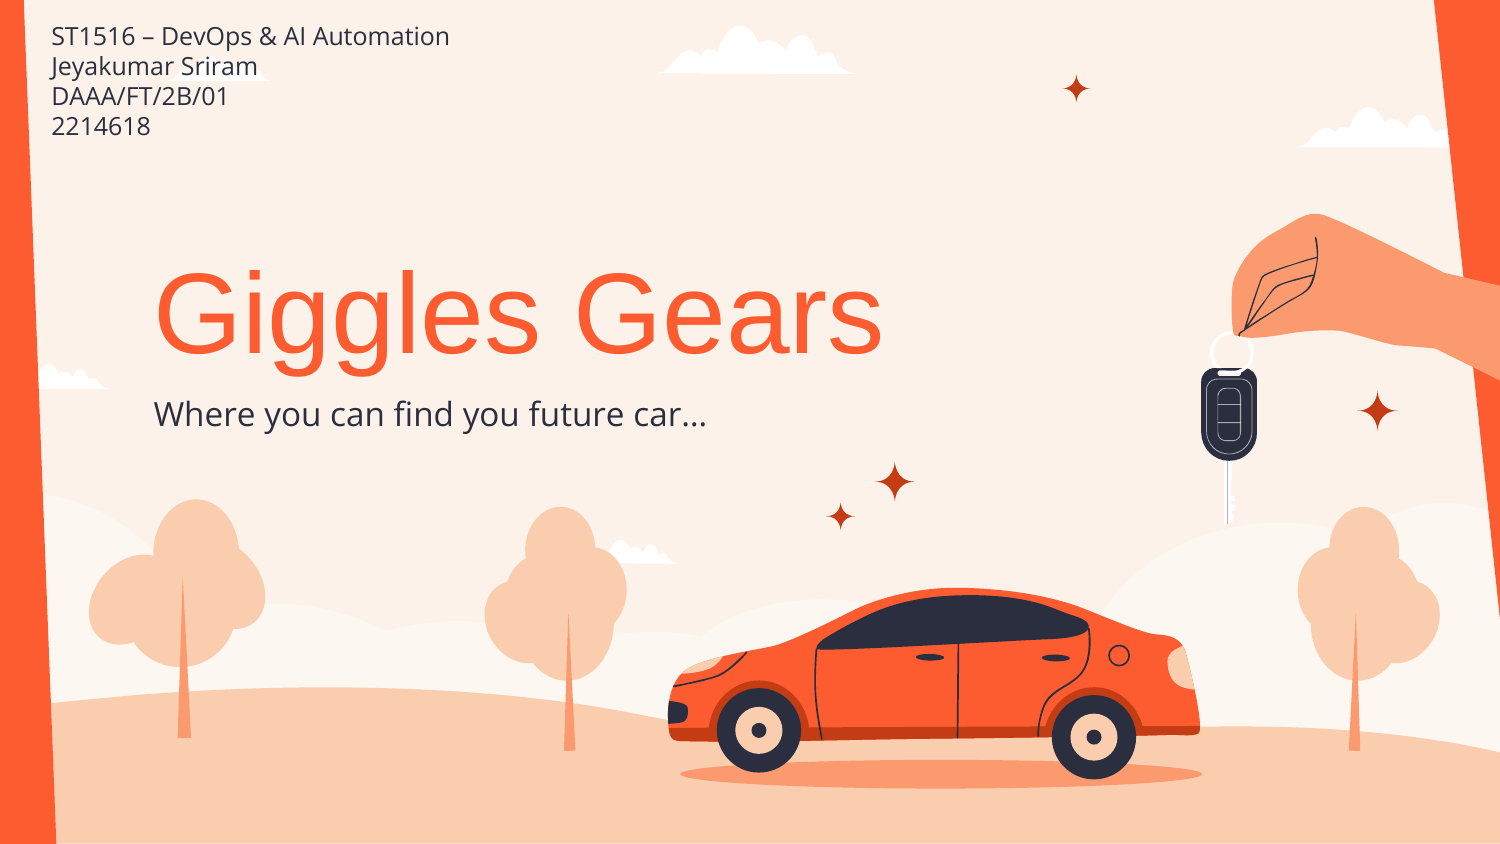

ST1516 – DevOps & AI Automation
Jeyakumar Sriram
DAAA/FT/2B/01
2214618
# Giggles Gears

Where you can find you future car…